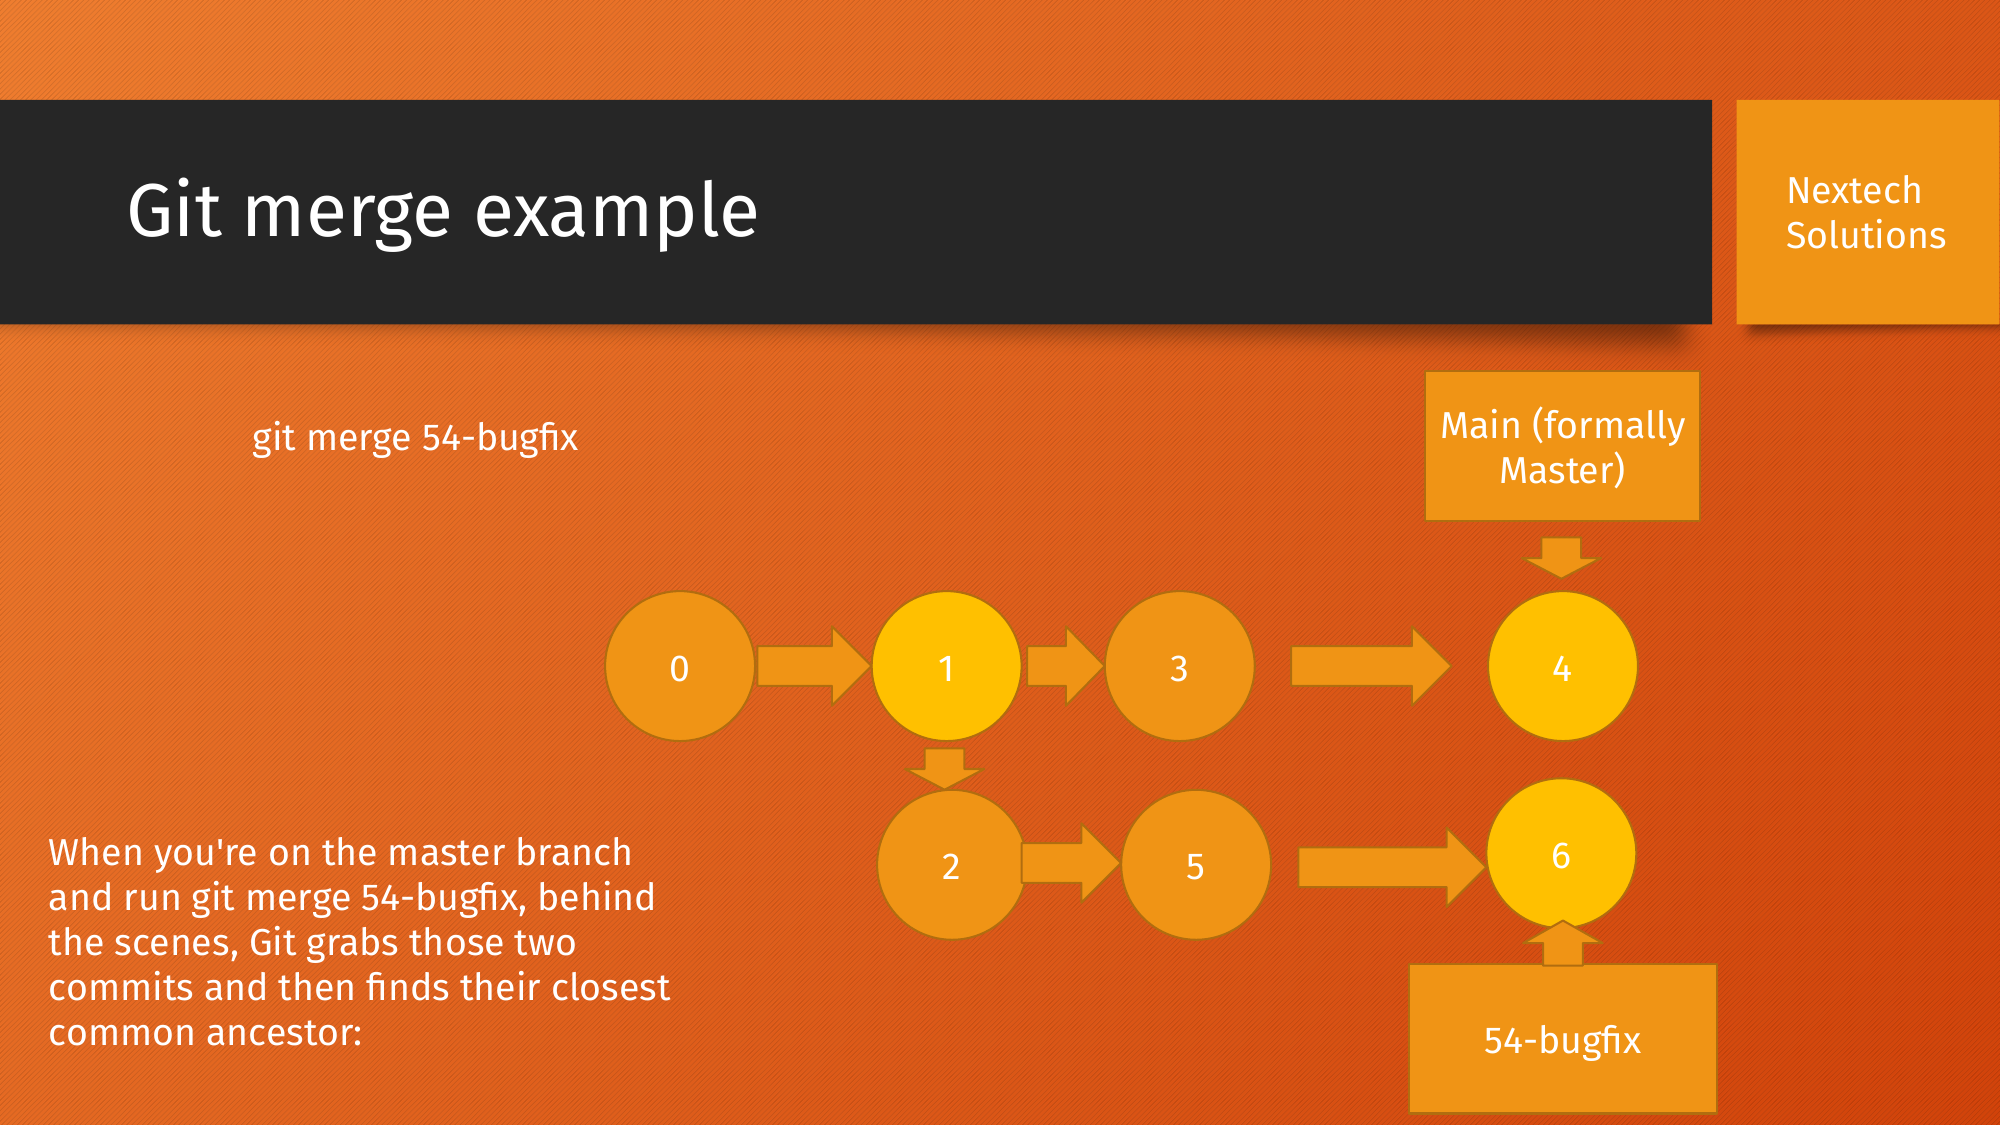

# Git merge example
Nextech Solutions
Main (formally Master)
git merge 54-bugfix

0
1
3
4

6
2
5
When you're on the master branch and run git merge 54-bugfix, behind the scenes, Git grabs those two commits and then finds their closest common ancestor:

54-bugfix